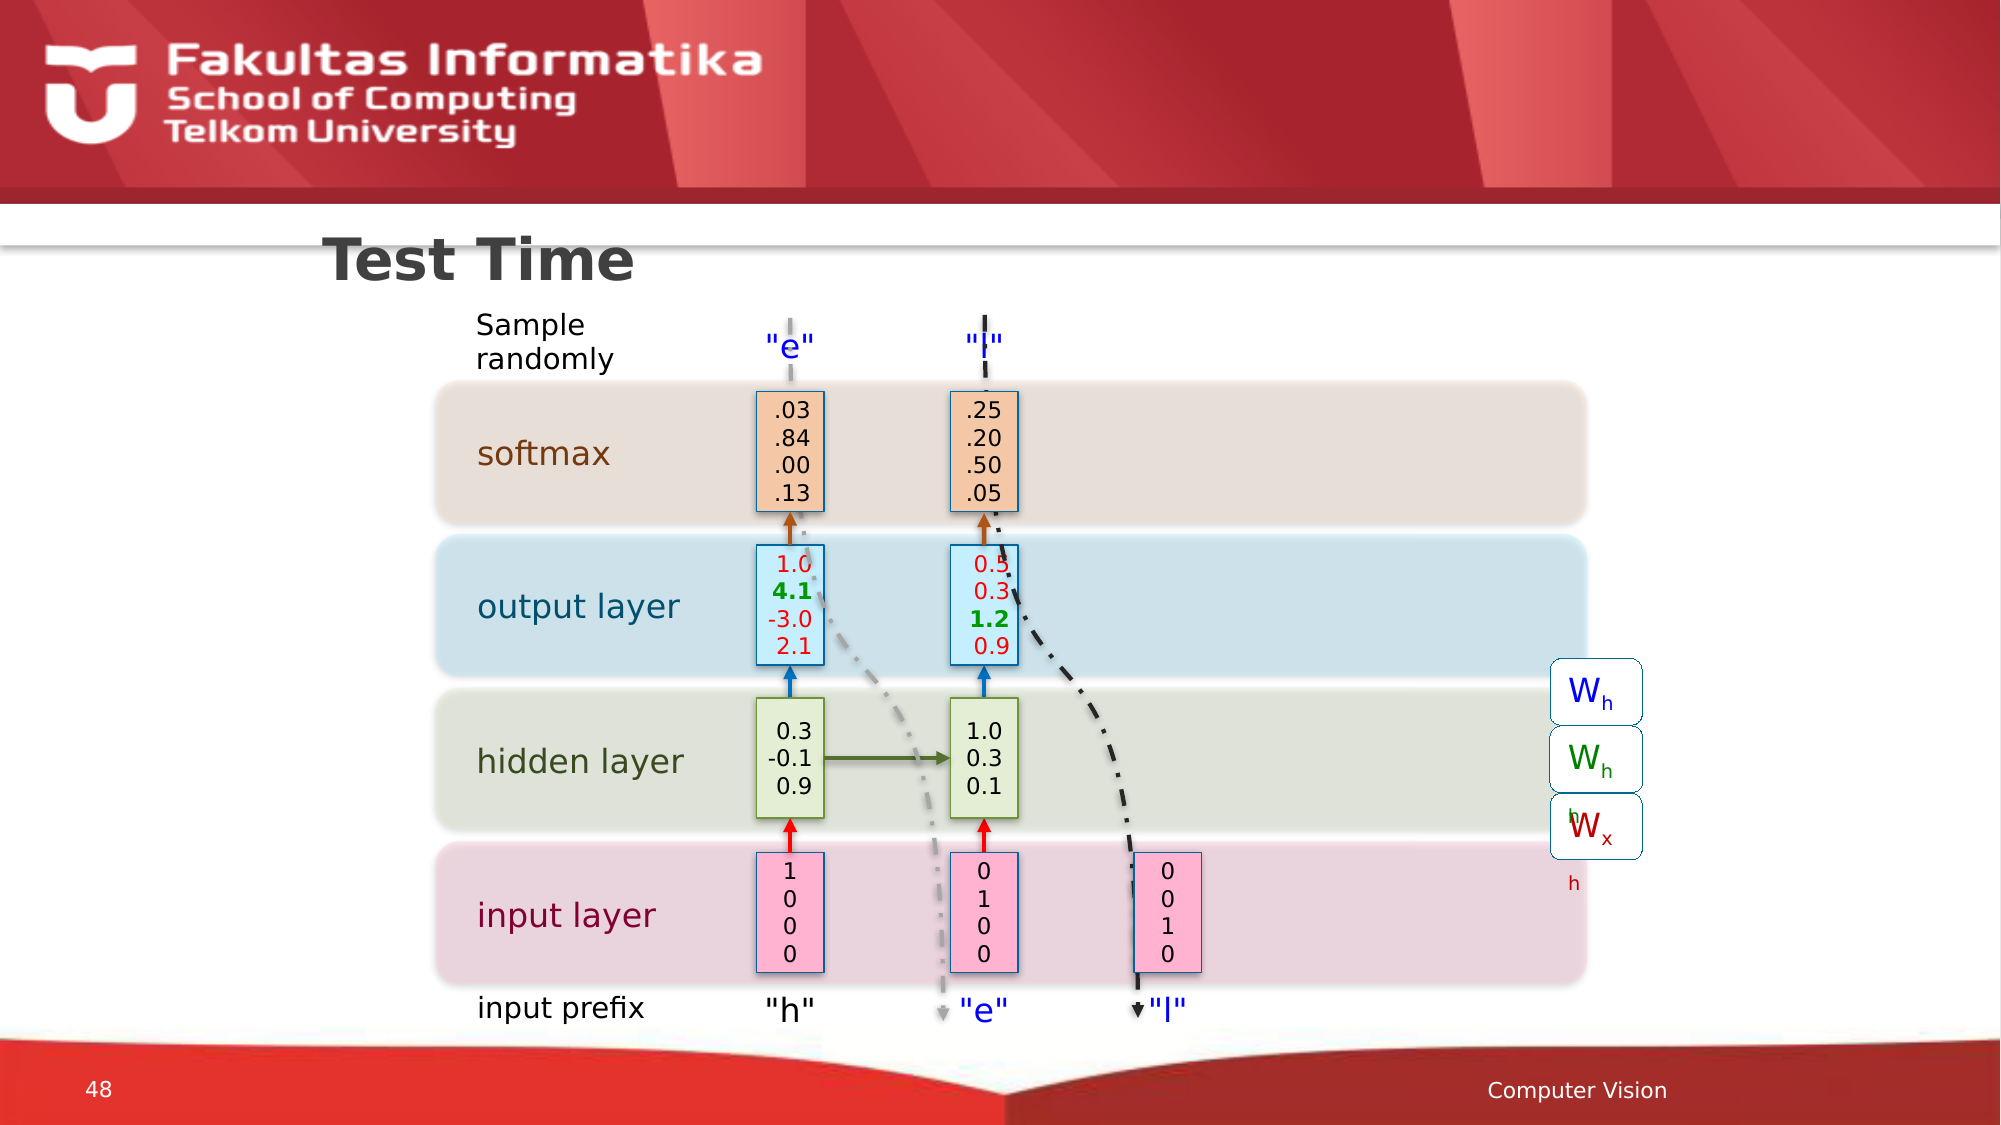

# Test Time
Sample randomly
"e"
"l"

softmax
.03
.84
.00
.13
.25
.20
.50
.05

output layer
1.0
4.1
-3.0
2.1
0.5
0.3
1.2
0.9

Why

hidden layer

1.0
0.3
0.1
0.3
-0.1
0.9
Whh
Wxh

input layer
1
0
0
0
0
1
0
0
0
0
1
0

"h"
"e"
"l"
input prefix
Computer Vision
48